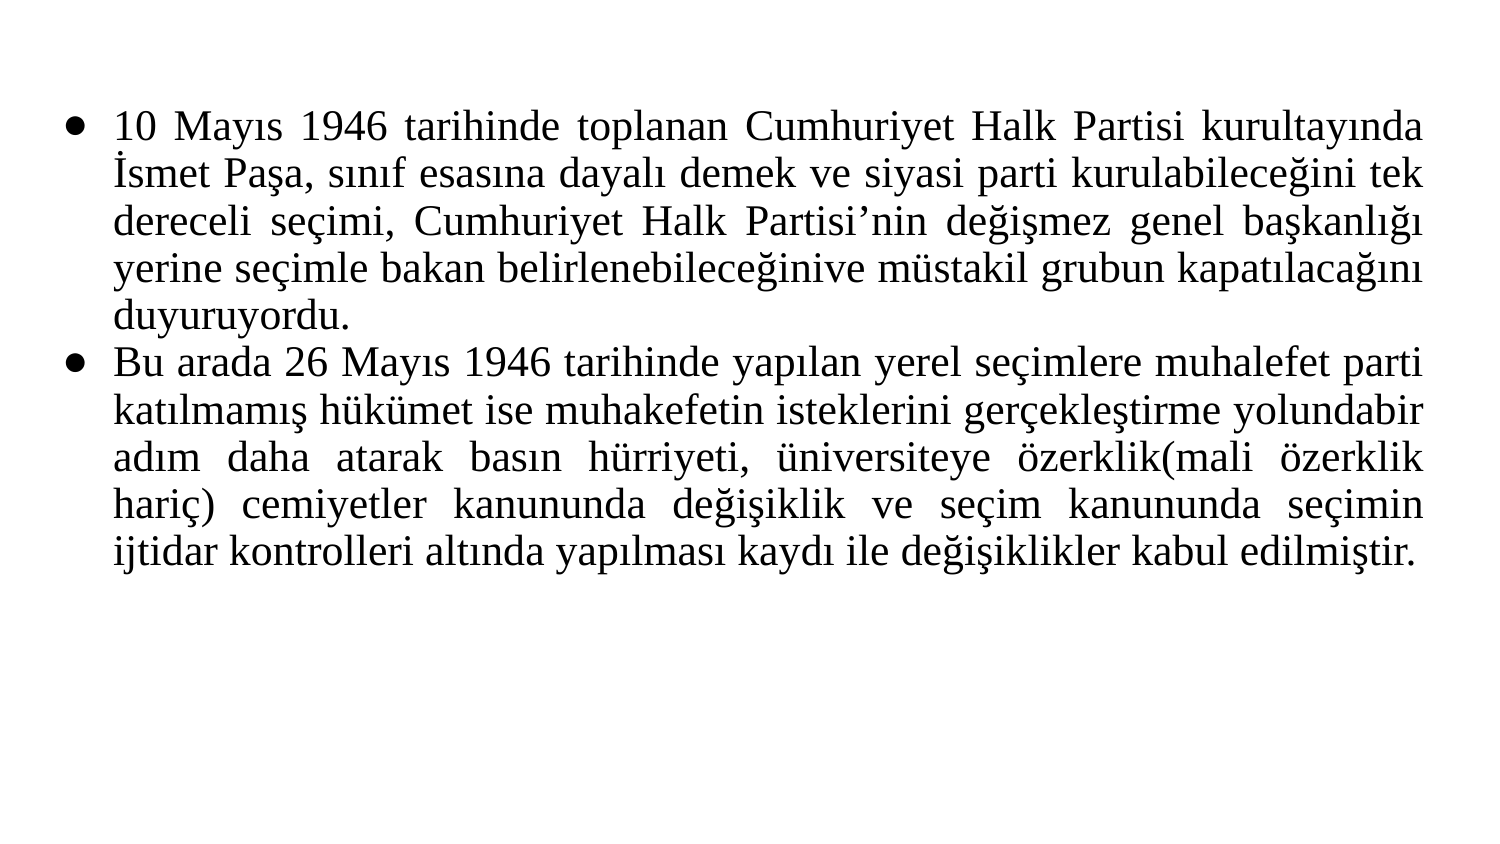

10 Mayıs 1946 tarihinde toplanan Cumhuriyet Halk Partisi kurultayında İsmet Paşa, sınıf esasına dayalı demek ve siyasi parti kurulabileceğini tek dereceli seçimi, Cumhuriyet Halk Partisi’nin değişmez genel başkanlığı yerine seçimle bakan belirlenebileceğinive müstakil grubun kapatılacağını duyuruyordu.
Bu arada 26 Mayıs 1946 tarihinde yapılan yerel seçimlere muhalefet parti katılmamış hükümet ise muhakefetin isteklerini gerçekleştirme yolundabir adım daha atarak basın hürriyeti, üniversiteye özerklik(mali özerklik hariç) cemiyetler kanununda değişiklik ve seçim kanununda seçimin ijtidar kontrolleri altında yapılması kaydı ile değişiklikler kabul edilmiştir.